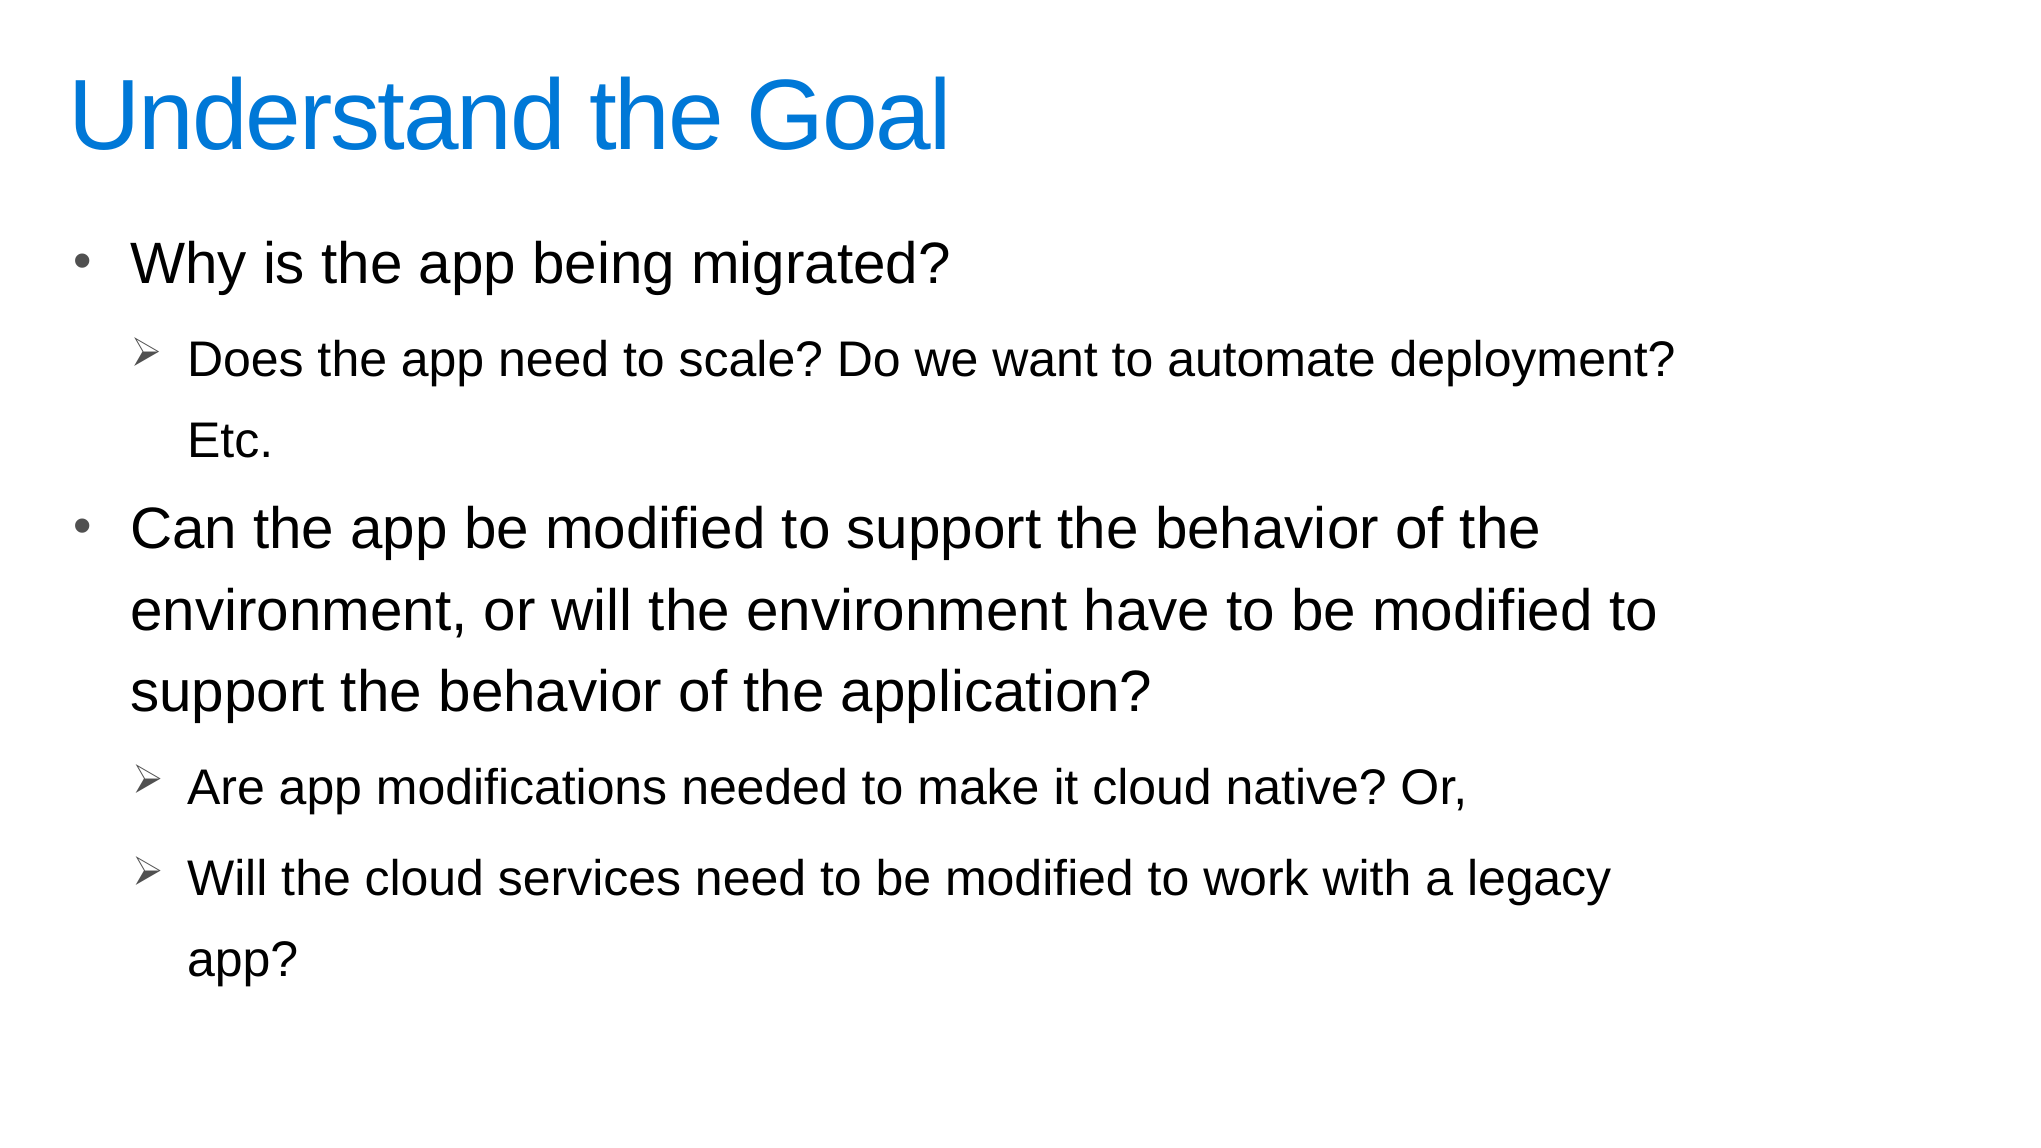

# Understand the Goal
Why is the app being migrated?
Does the app need to scale? Do we want to automate deployment? Etc.
Can the app be modified to support the behavior of the environment, or will the environment have to be modified to support the behavior of the application?
Are app modifications needed to make it cloud native? Or,
Will the cloud services need to be modified to work with a legacy app?